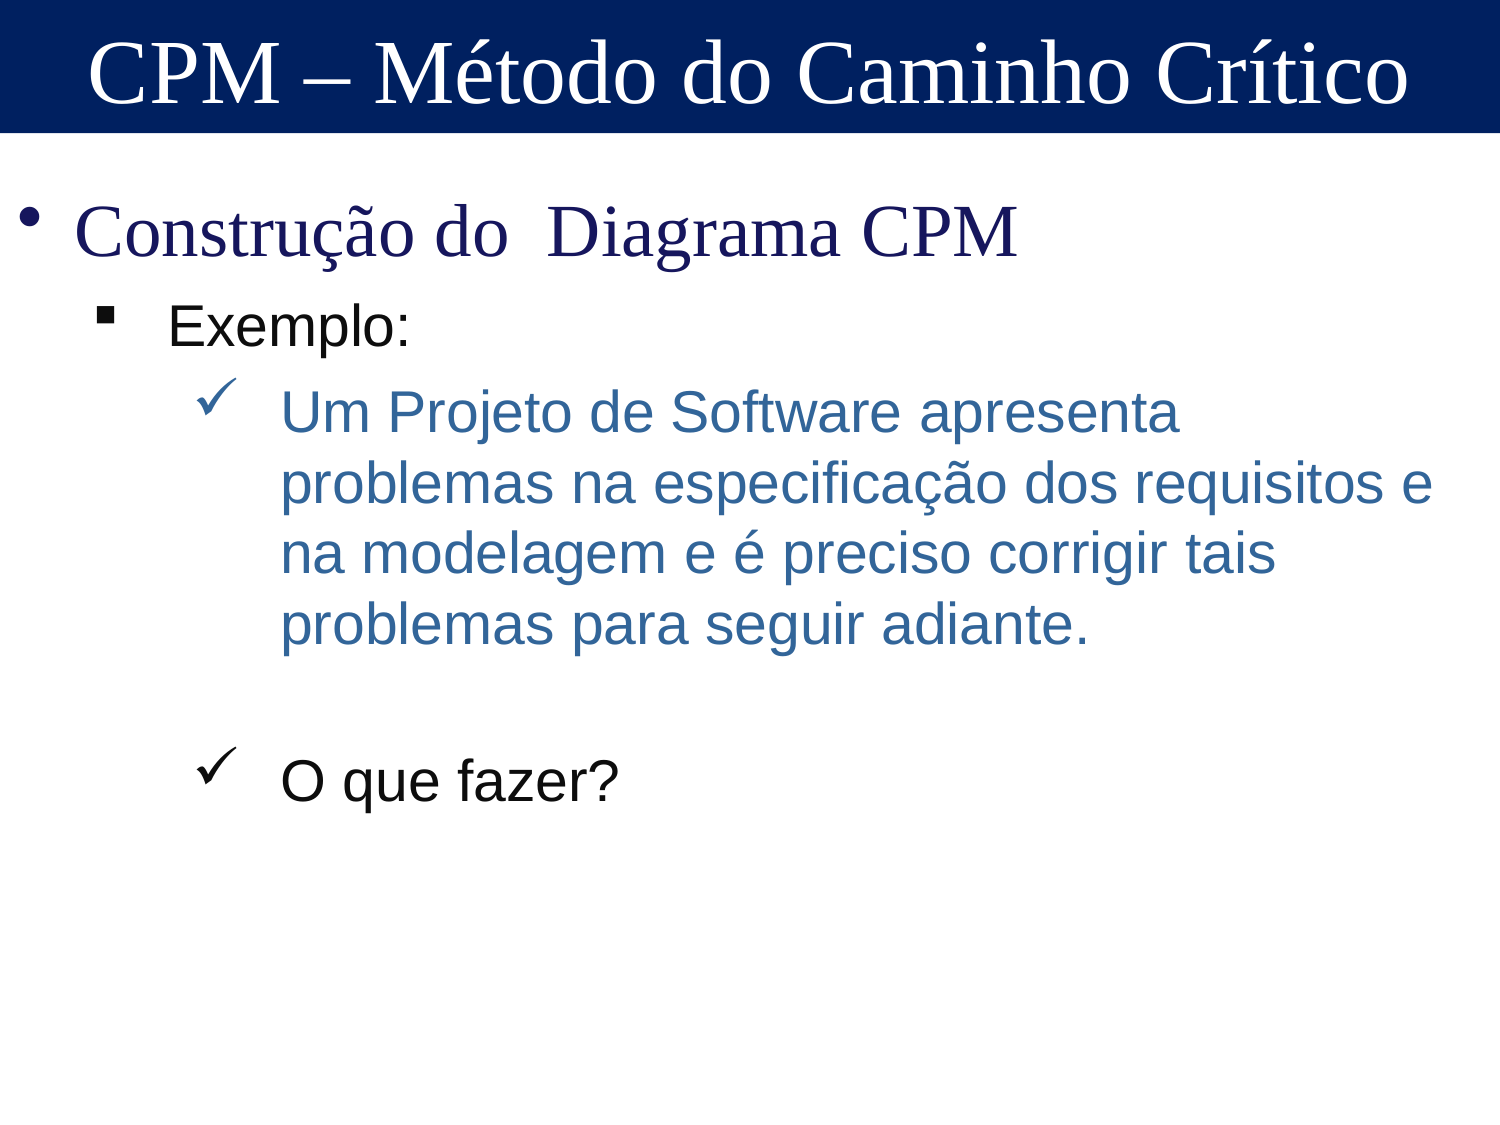

CPM – Método do Caminho Crítico
Construção do  Diagrama CPM
Exemplo:
Um Projeto de Software apresenta problemas na especificação dos requisitos e na modelagem e é preciso corrigir tais problemas para seguir adiante.

O que fazer?